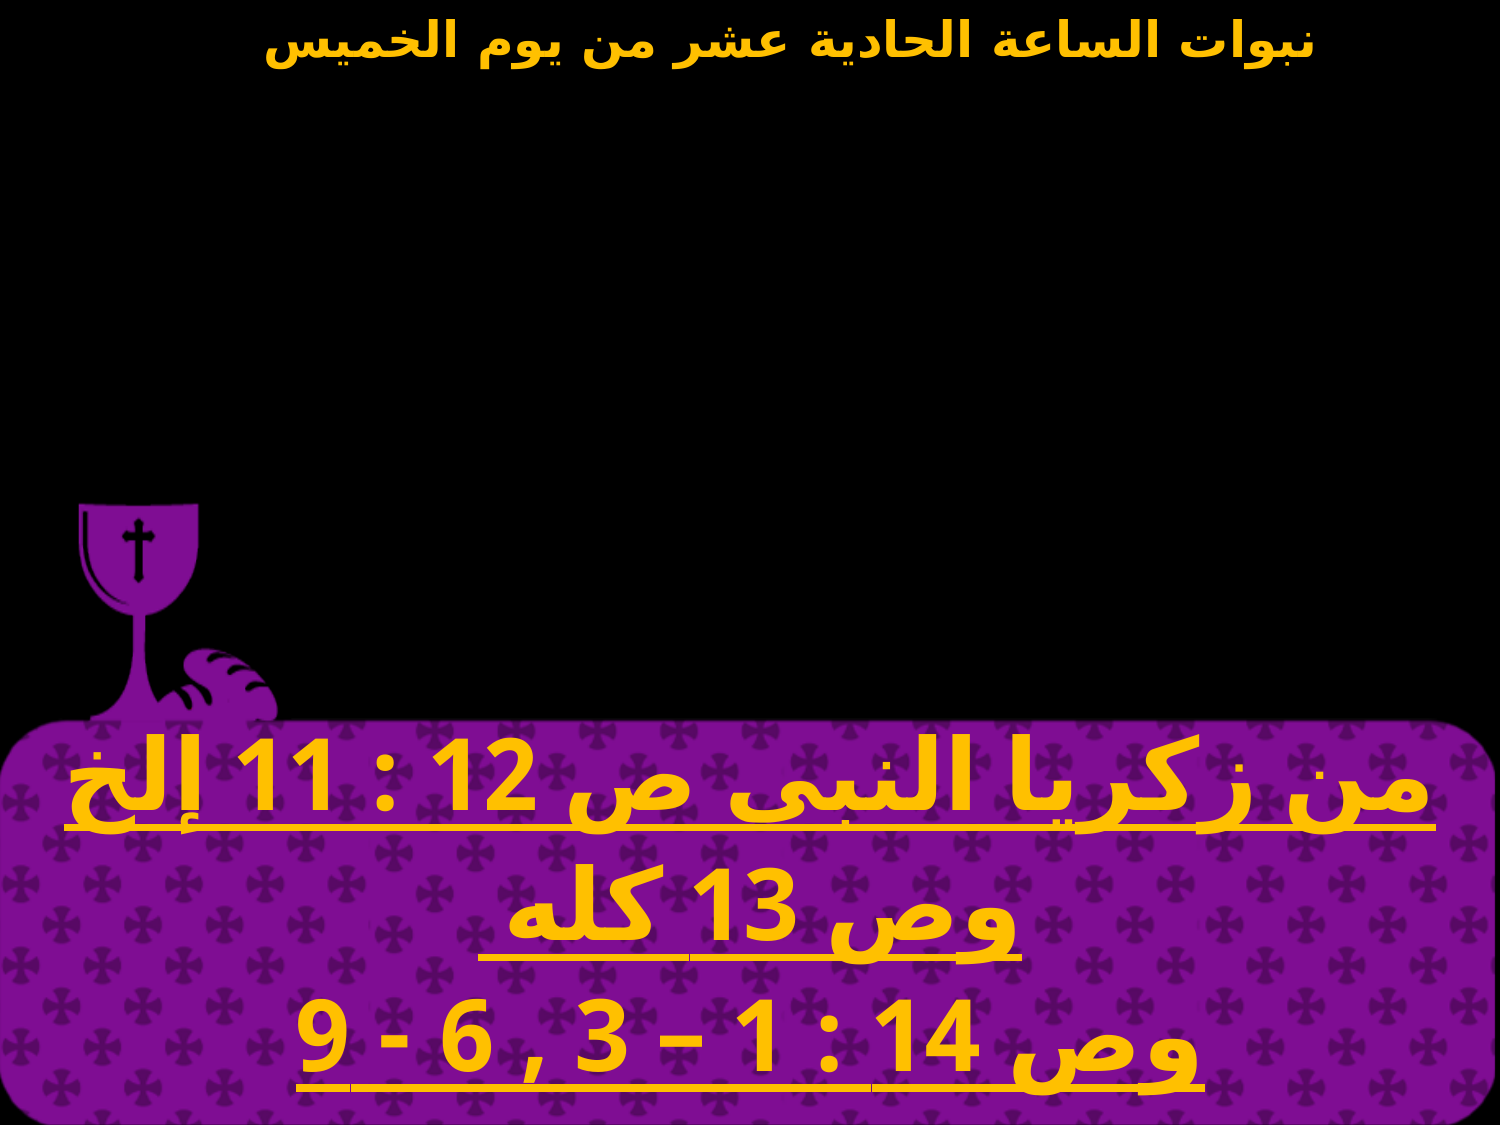

| من زكريا النبى ص 12 : 11 إلخ وص 13 كله وص 14 : 1 – 3 , 6 - 9 |
| --- |